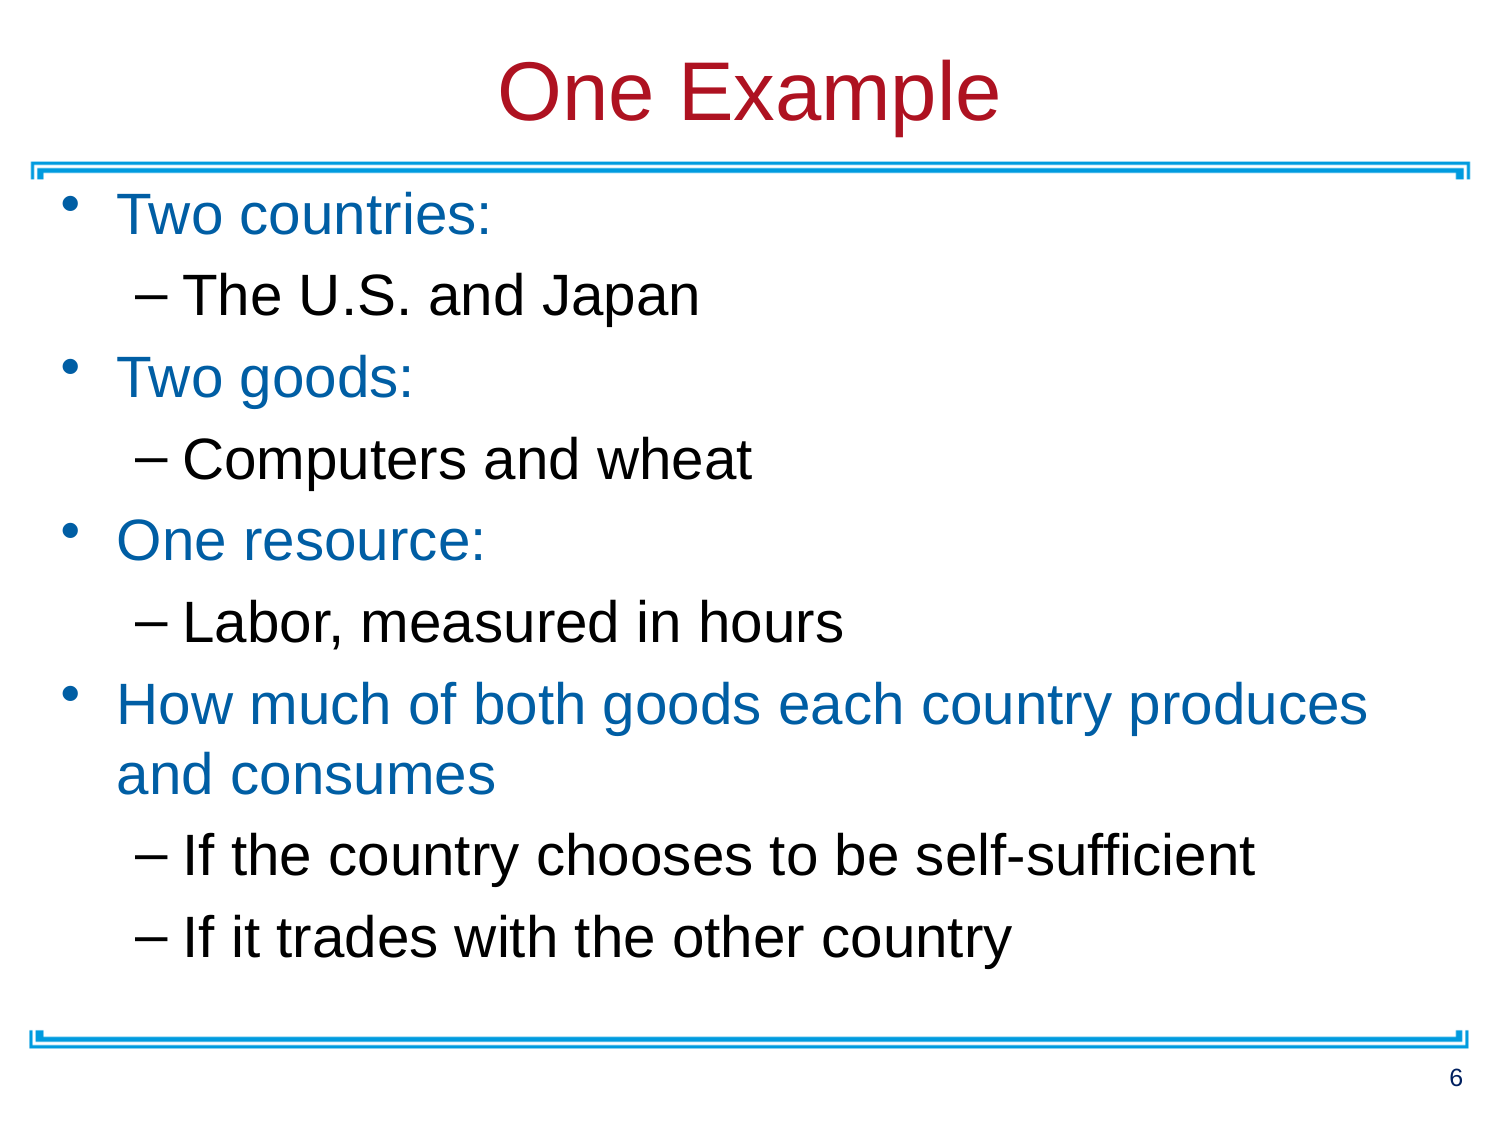

# One Example
Two countries:
The U.S. and Japan
Two goods:
Computers and wheat
One resource:
Labor, measured in hours
How much of both goods each country produces and consumes
If the country chooses to be self-sufficient
If it trades with the other country

6